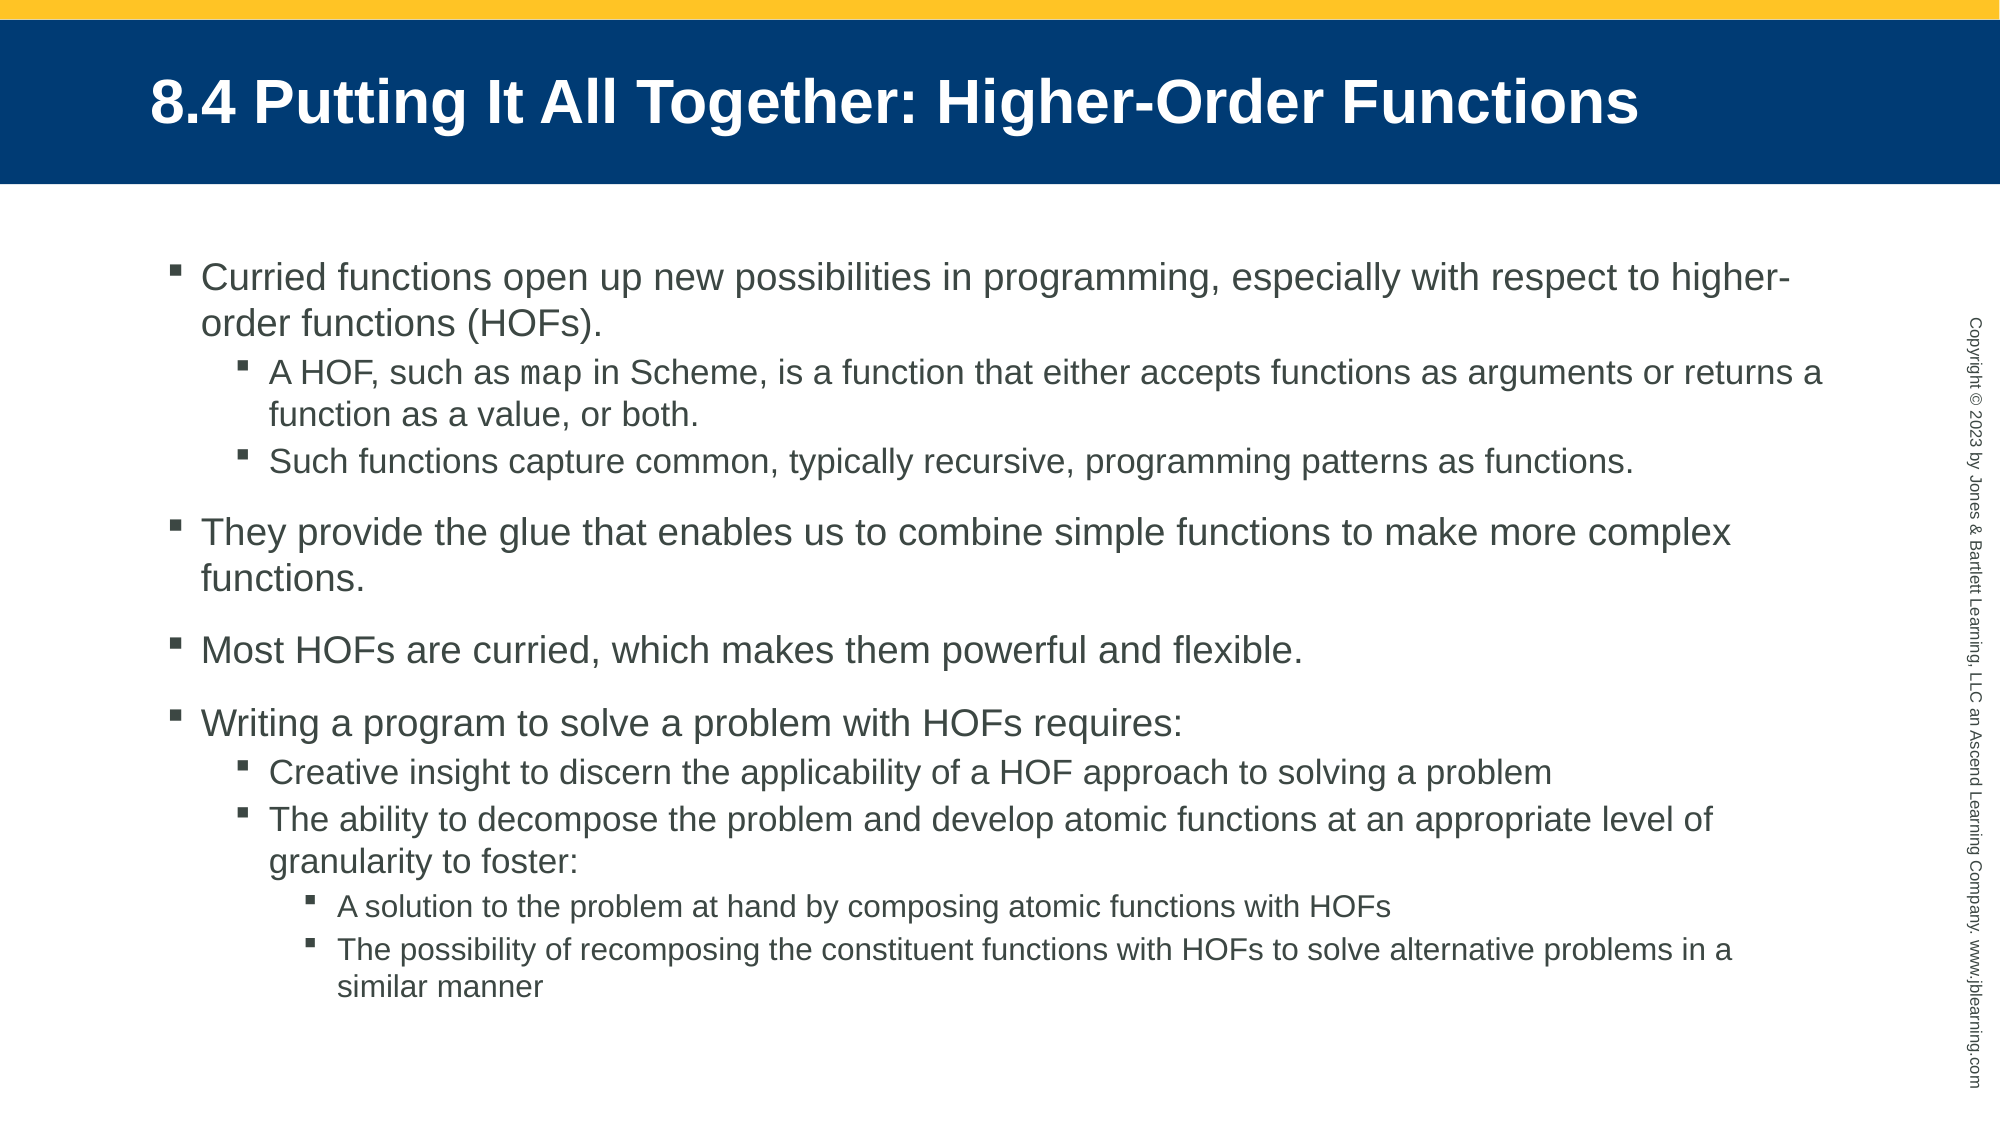

# 8.4 Putting It All Together: Higher-Order Functions
Curried functions open up new possibilities in programming, especially with respect to higher-order functions (HOFs).
A HOF, such as map in Scheme, is a function that either accepts functions as arguments or returns a function as a value, or both.
Such functions capture common, typically recursive, programming patterns as functions.
They provide the glue that enables us to combine simple functions to make more complex functions.
Most HOFs are curried, which makes them powerful and flexible.
Writing a program to solve a problem with HOFs requires:
Creative insight to discern the applicability of a HOF approach to solving a problem
The ability to decompose the problem and develop atomic functions at an appropriate level of granularity to foster:
A solution to the problem at hand by composing atomic functions with HOFs
The possibility of recomposing the constituent functions with HOFs to solve alternative problems in a similar manner